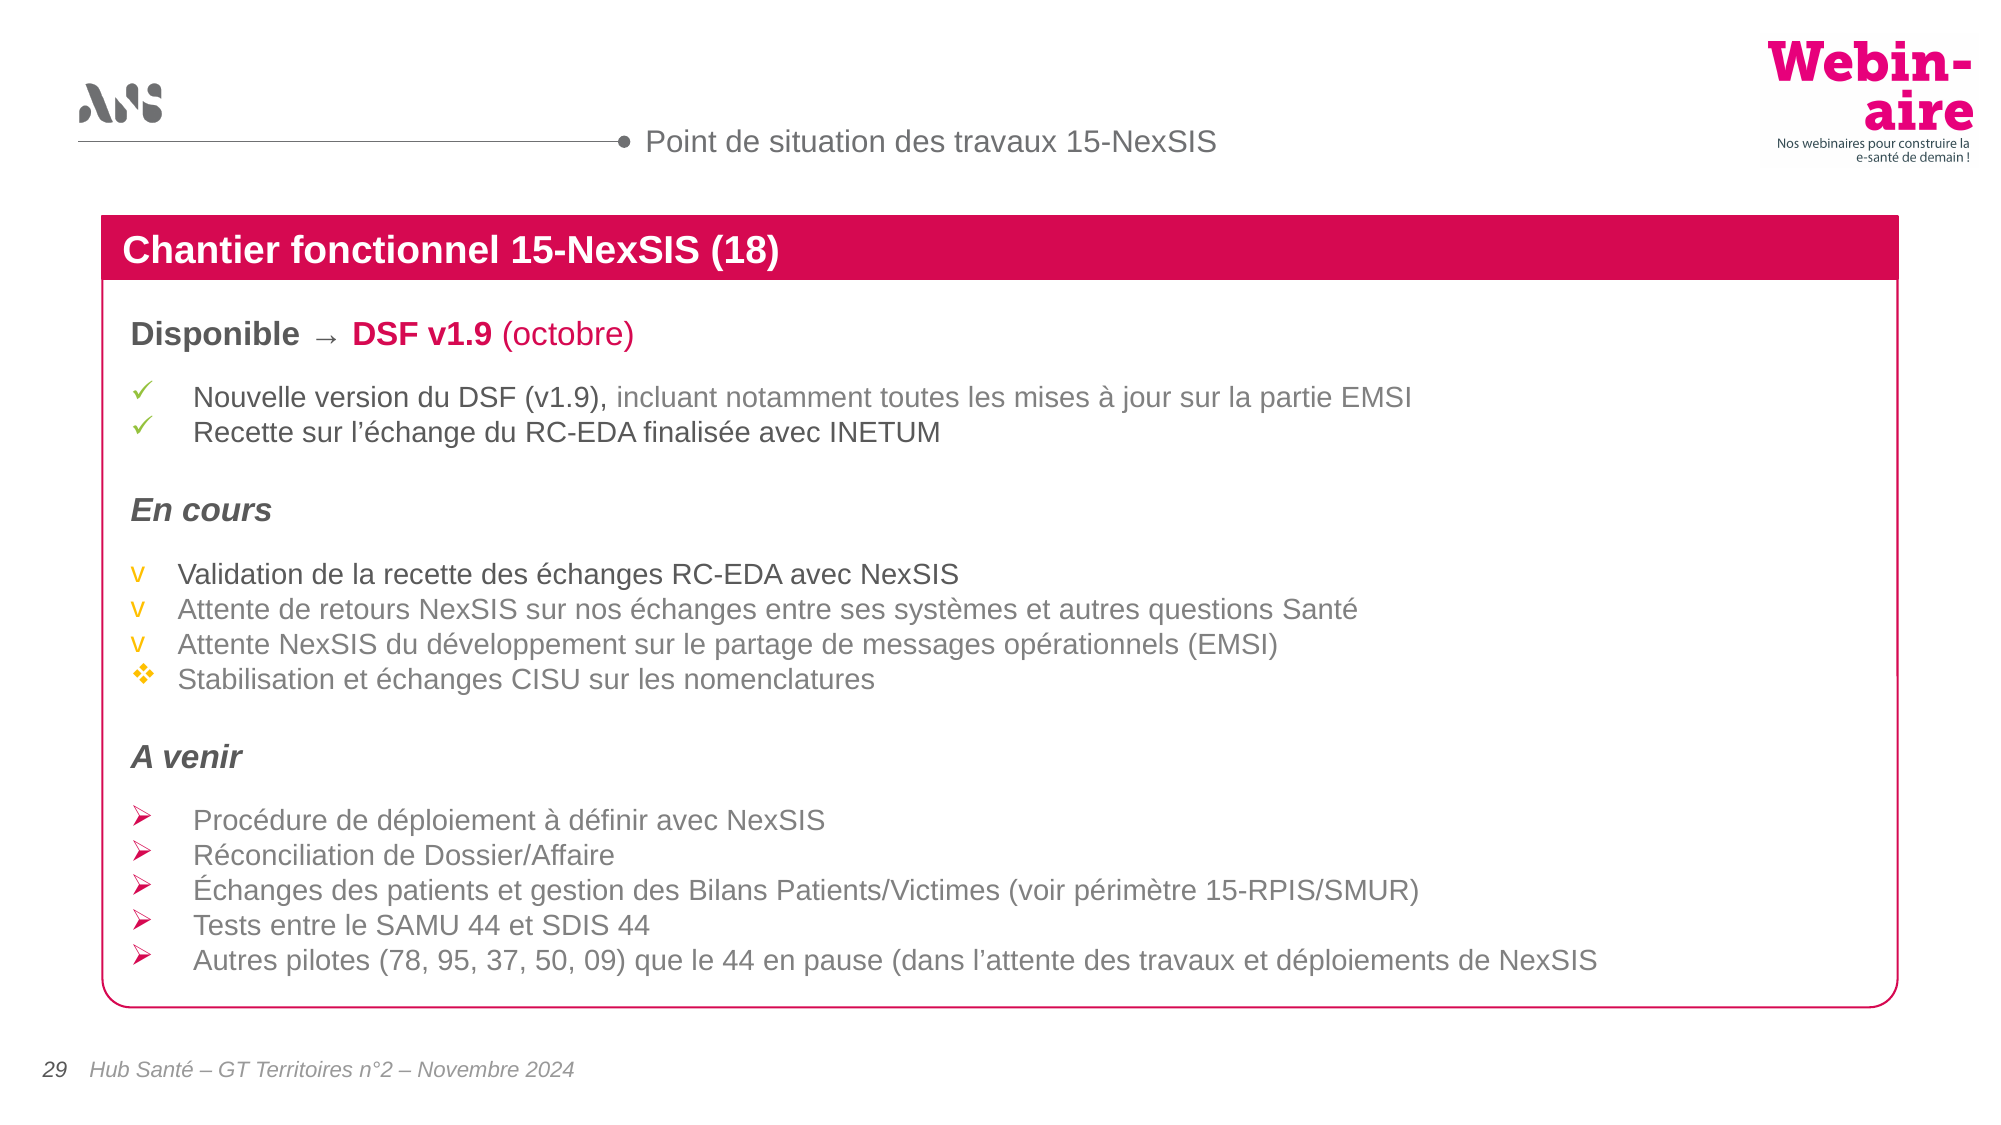

Point de situation des travaux 15-NexSIS

Chantier fonctionnel 15-NexSIS (18)

Disponible → DSF v1.9 (octobre)

Nouvelle version du DSF (v1.9), incluant notamment toutes les mises à jour sur la partie EMSI
Recette sur l’échange du RC-EDA finalisée avec INETUM

En cours

Validation de la recette des échanges RC-EDA avec NexSIS
Attente de retours NexSIS sur nos échanges entre ses systèmes et autres questions Santé
Attente NexSIS du développement sur le partage de messages opérationnels (EMSI)
Stabilisation et échanges CISU sur les nomenclatures

A venir

Procédure de déploiement à définir avec NexSIS
Réconciliation de Dossier/Affaire
Échanges des patients et gestion des Bilans Patients/Victimes (voir périmètre 15-RPIS/SMUR)
Tests entre le SAMU 44 et SDIS 44
Autres pilotes (78, 95, 37, 50, 09) que le 44 en pause (dans l’attente des travaux et déploiements de NexSIS
Hub Santé – GT Territoires n°2 – Novembre 2024